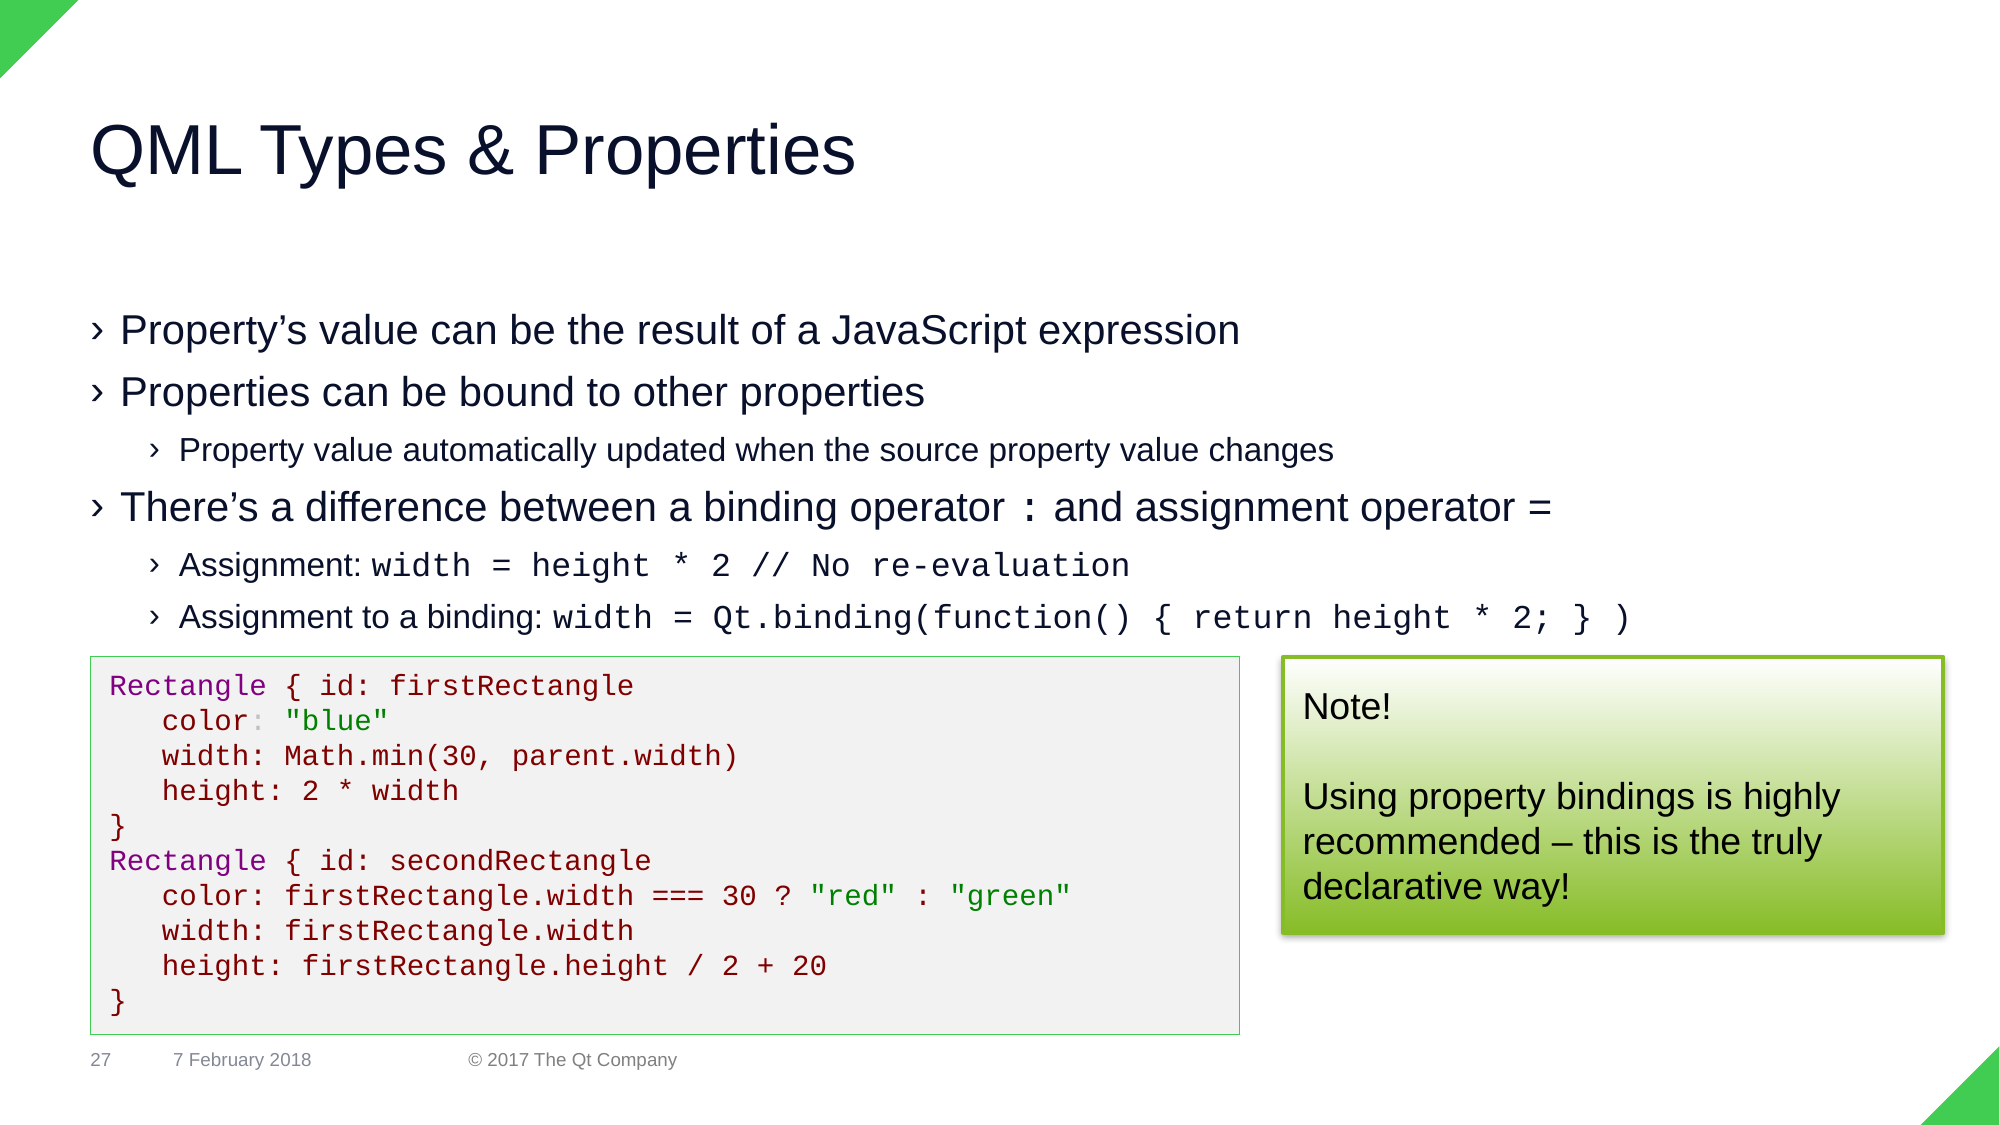

# QML Types & Properties
Property’s value can be the result of a JavaScript expression
Properties can be bound to other properties
Property value automatically updated when the source property value changes
There’s a difference between a binding operator : and assignment operator =
Assignment: width = height * 2 // No re-evaluation
Assignment to a binding: width = Qt.binding(function() { return height * 2; } )

Rectangle { id: firstRectangle
   color: "blue"
   width: Math.min(30, parent.width)
   height: 2 * width
}
Rectangle { id: secondRectangle
   color: firstRectangle.width === 30 ? "red" : "green"
   width: firstRectangle.width
   height: firstRectangle.height / 2 + 20
}
Note!

Using property bindings is highly recommended – this is the truly declarative way!
7 February 2018
27
© 2017 The Qt Company